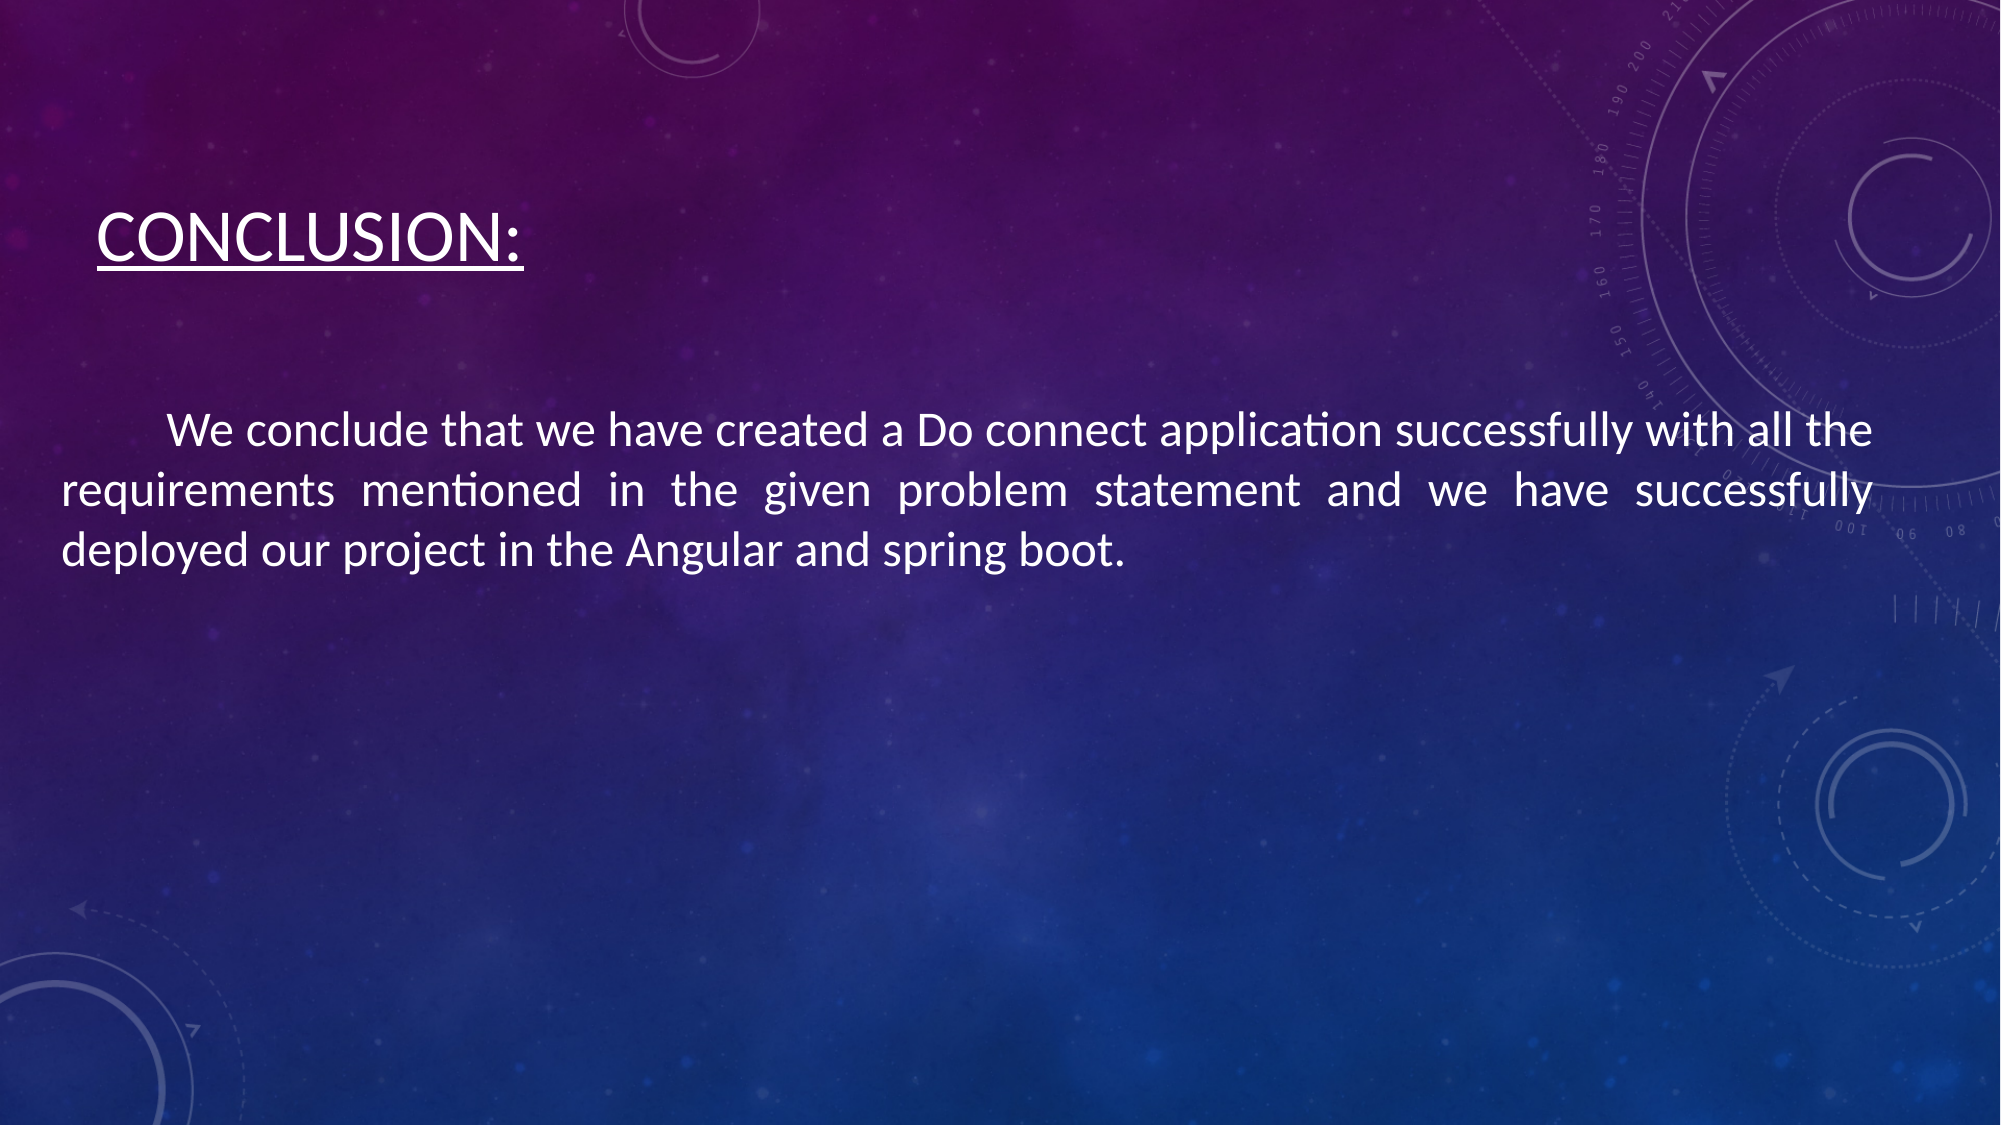

We conclude that we have created a Do connect application successfully with all the requirements mentioned in the given problem statement and we have successfully deployed our project in the Angular and spring boot.
# Conclusion: